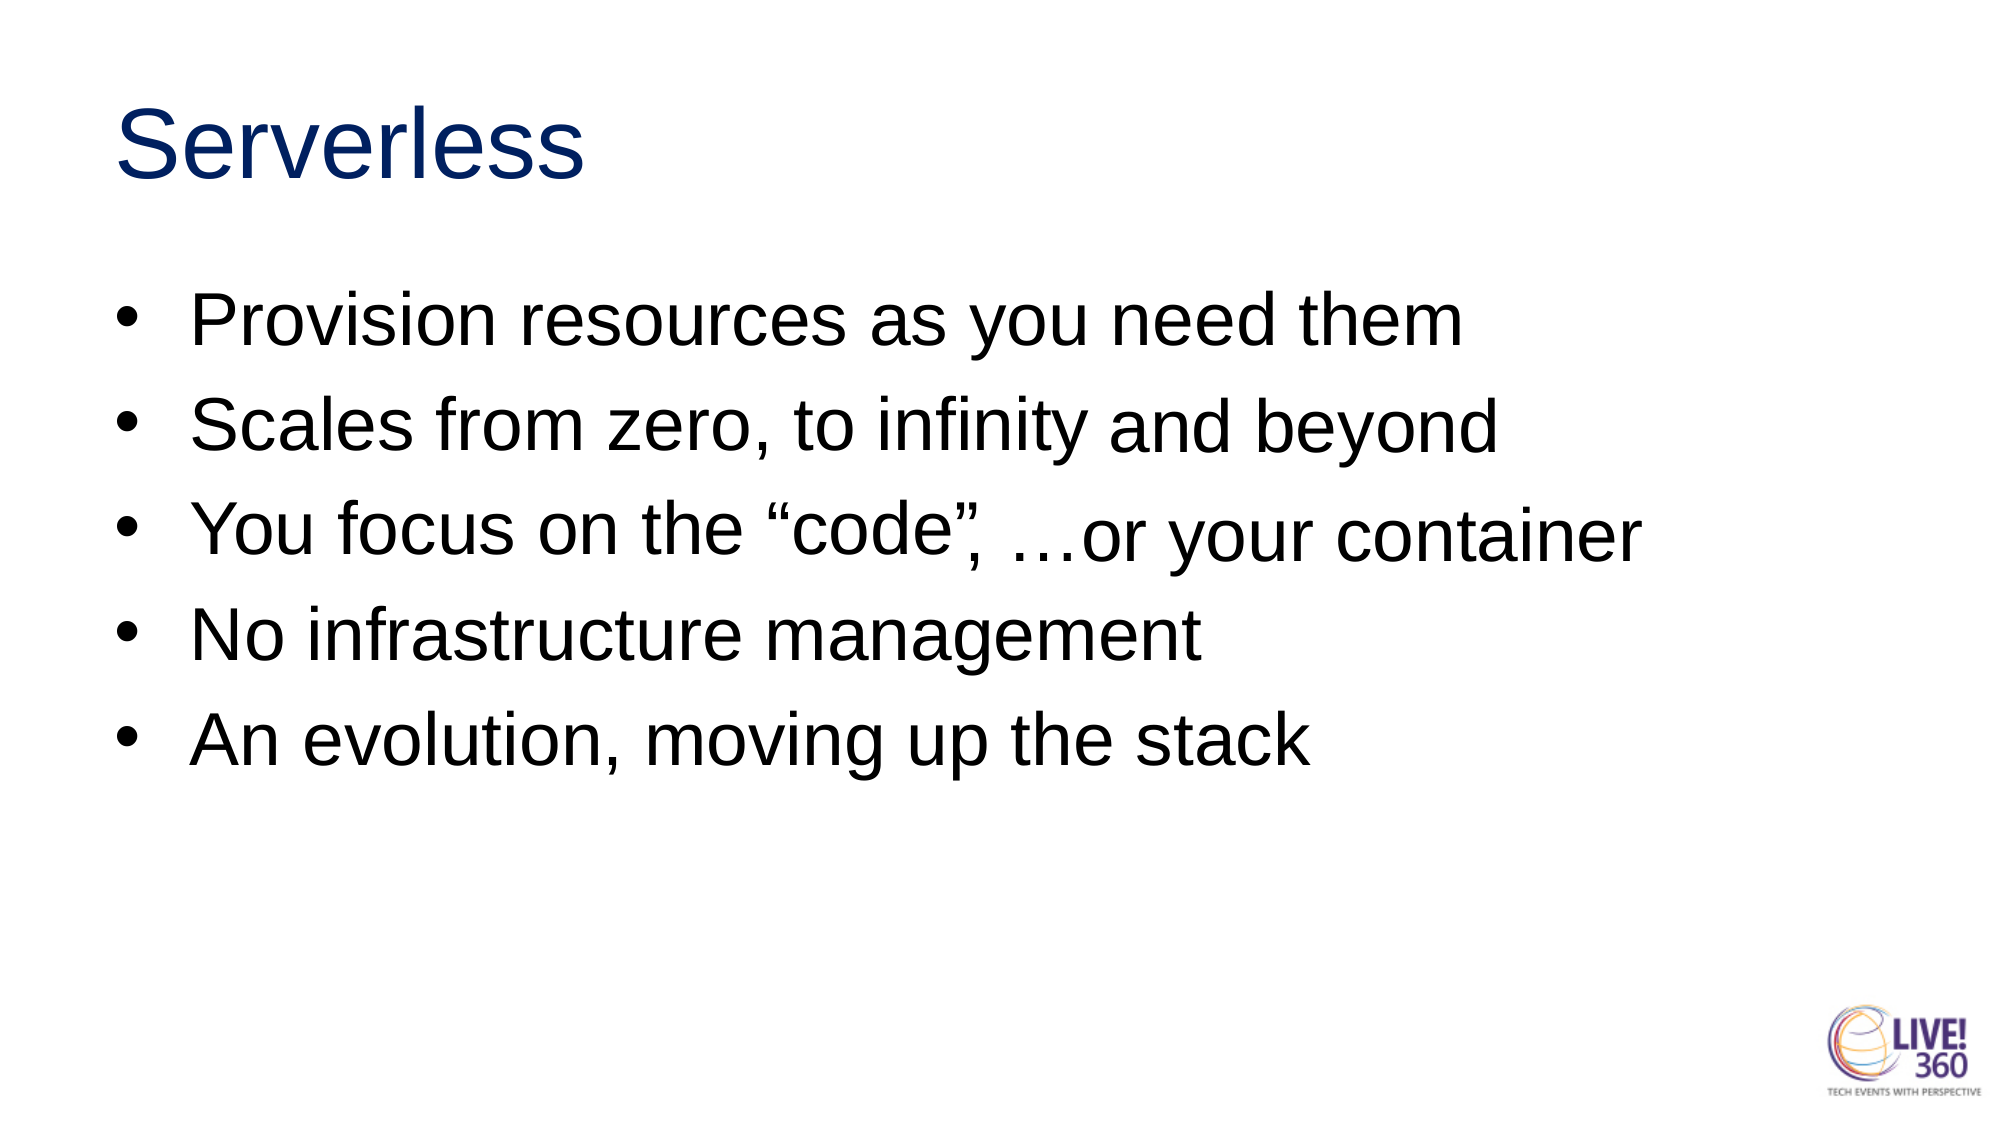

# Serverless
Provision resources as you need them
Scales from zero, to infinity
You focus on the “code”
No infrastructure management
An evolution, moving up the stack
and beyond
, …or your container